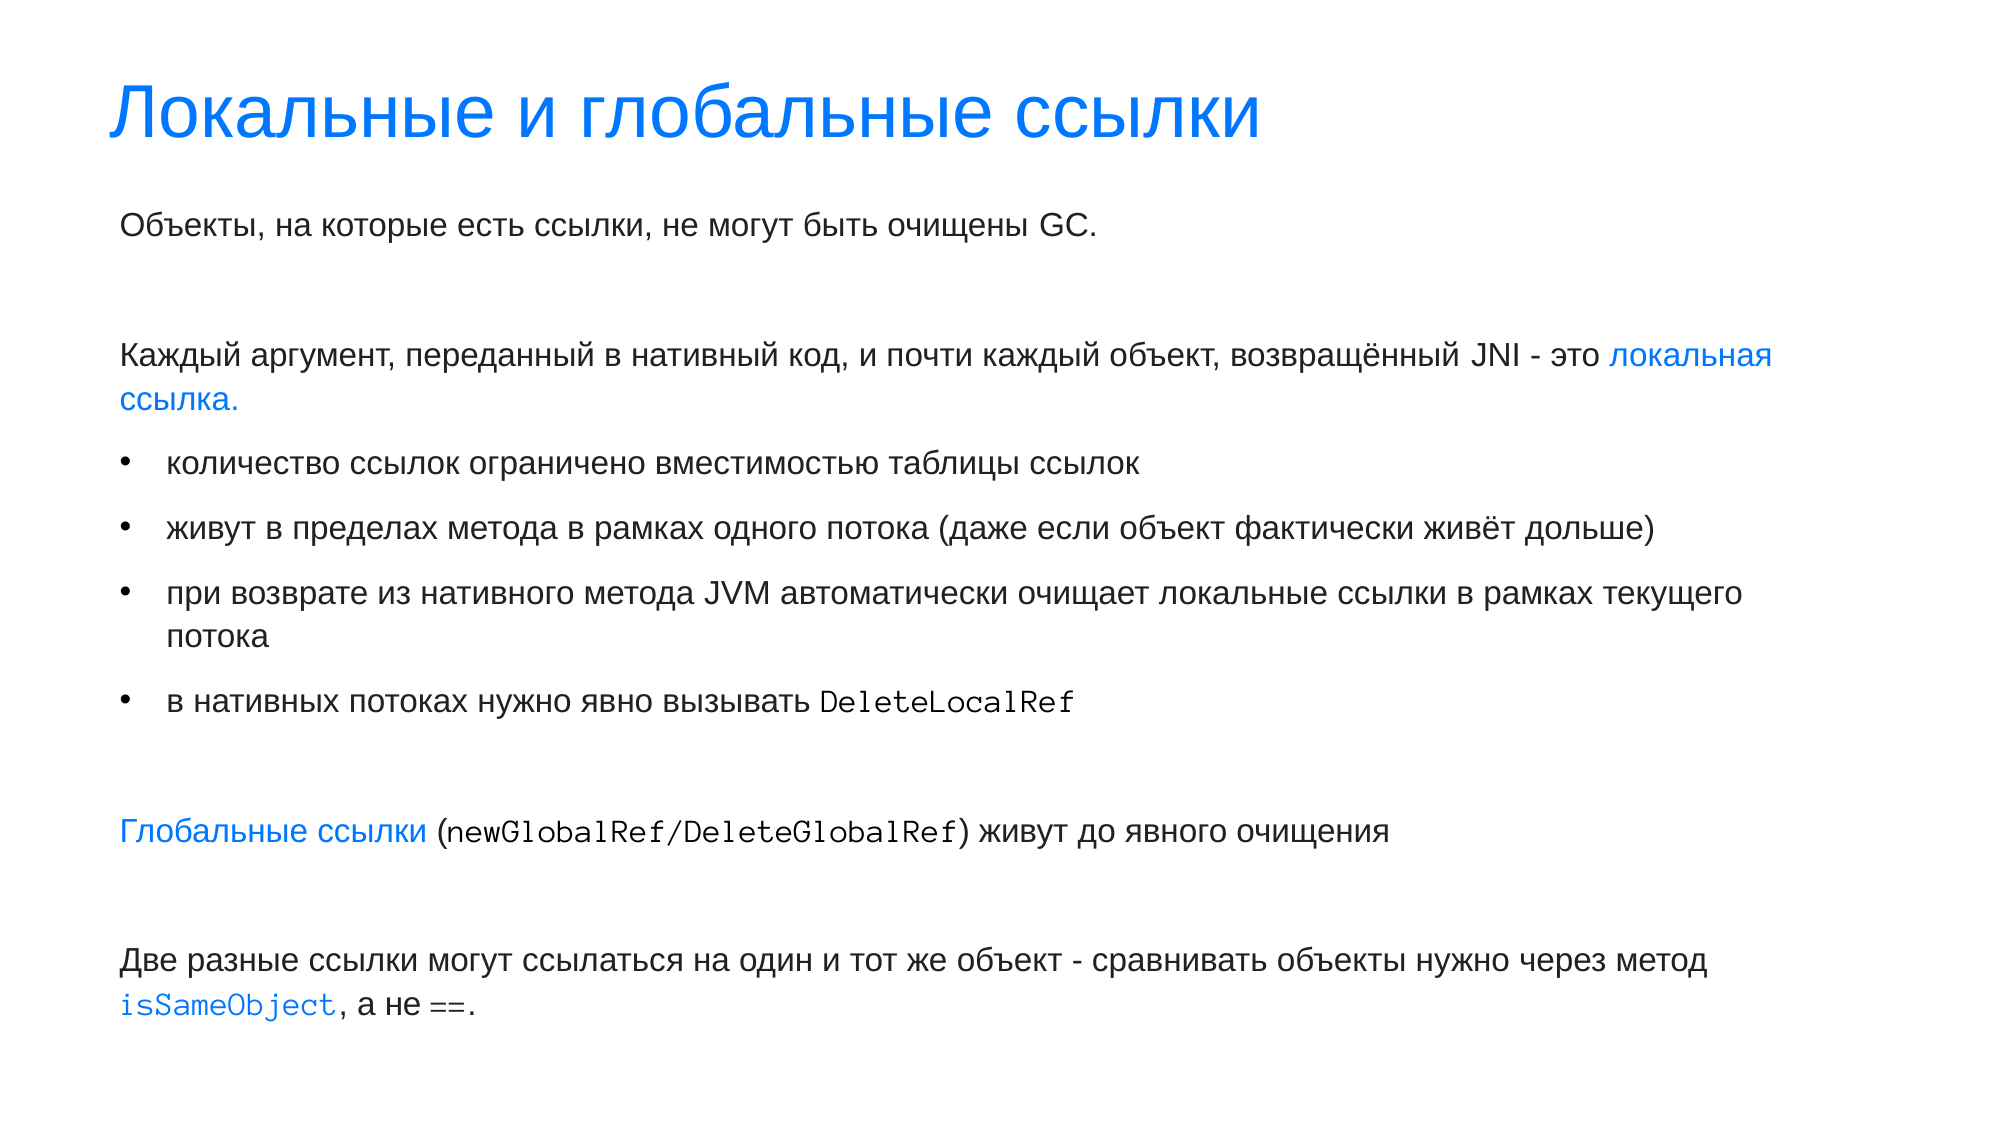

# Локальные и глобальные ссылки
Объекты, на которые есть ссылки, не могут быть очищены GC.

Каждый аргумент, переданный в нативный код, и почти каждый объект, возвращённый JNI - это локальная ссылка.
количество ссылок ограничено вместимостью таблицы ссылок
живут в пределах метода в рамках одного потока (даже если объект фактически живёт дольше)
при возврате из нативного метода JVM автоматически очищает локальные ссылки в рамках текущего потока
в нативных потоках нужно явно вызывать DeleteLocalRef

Глобальные ссылки (newGlobalRef/DeleteGlobalRef) живут до явного очищения

Две разные ссылки могут ссылаться на один и тот же объект - сравнивать объекты нужно через метод isSameObject, а не ==.